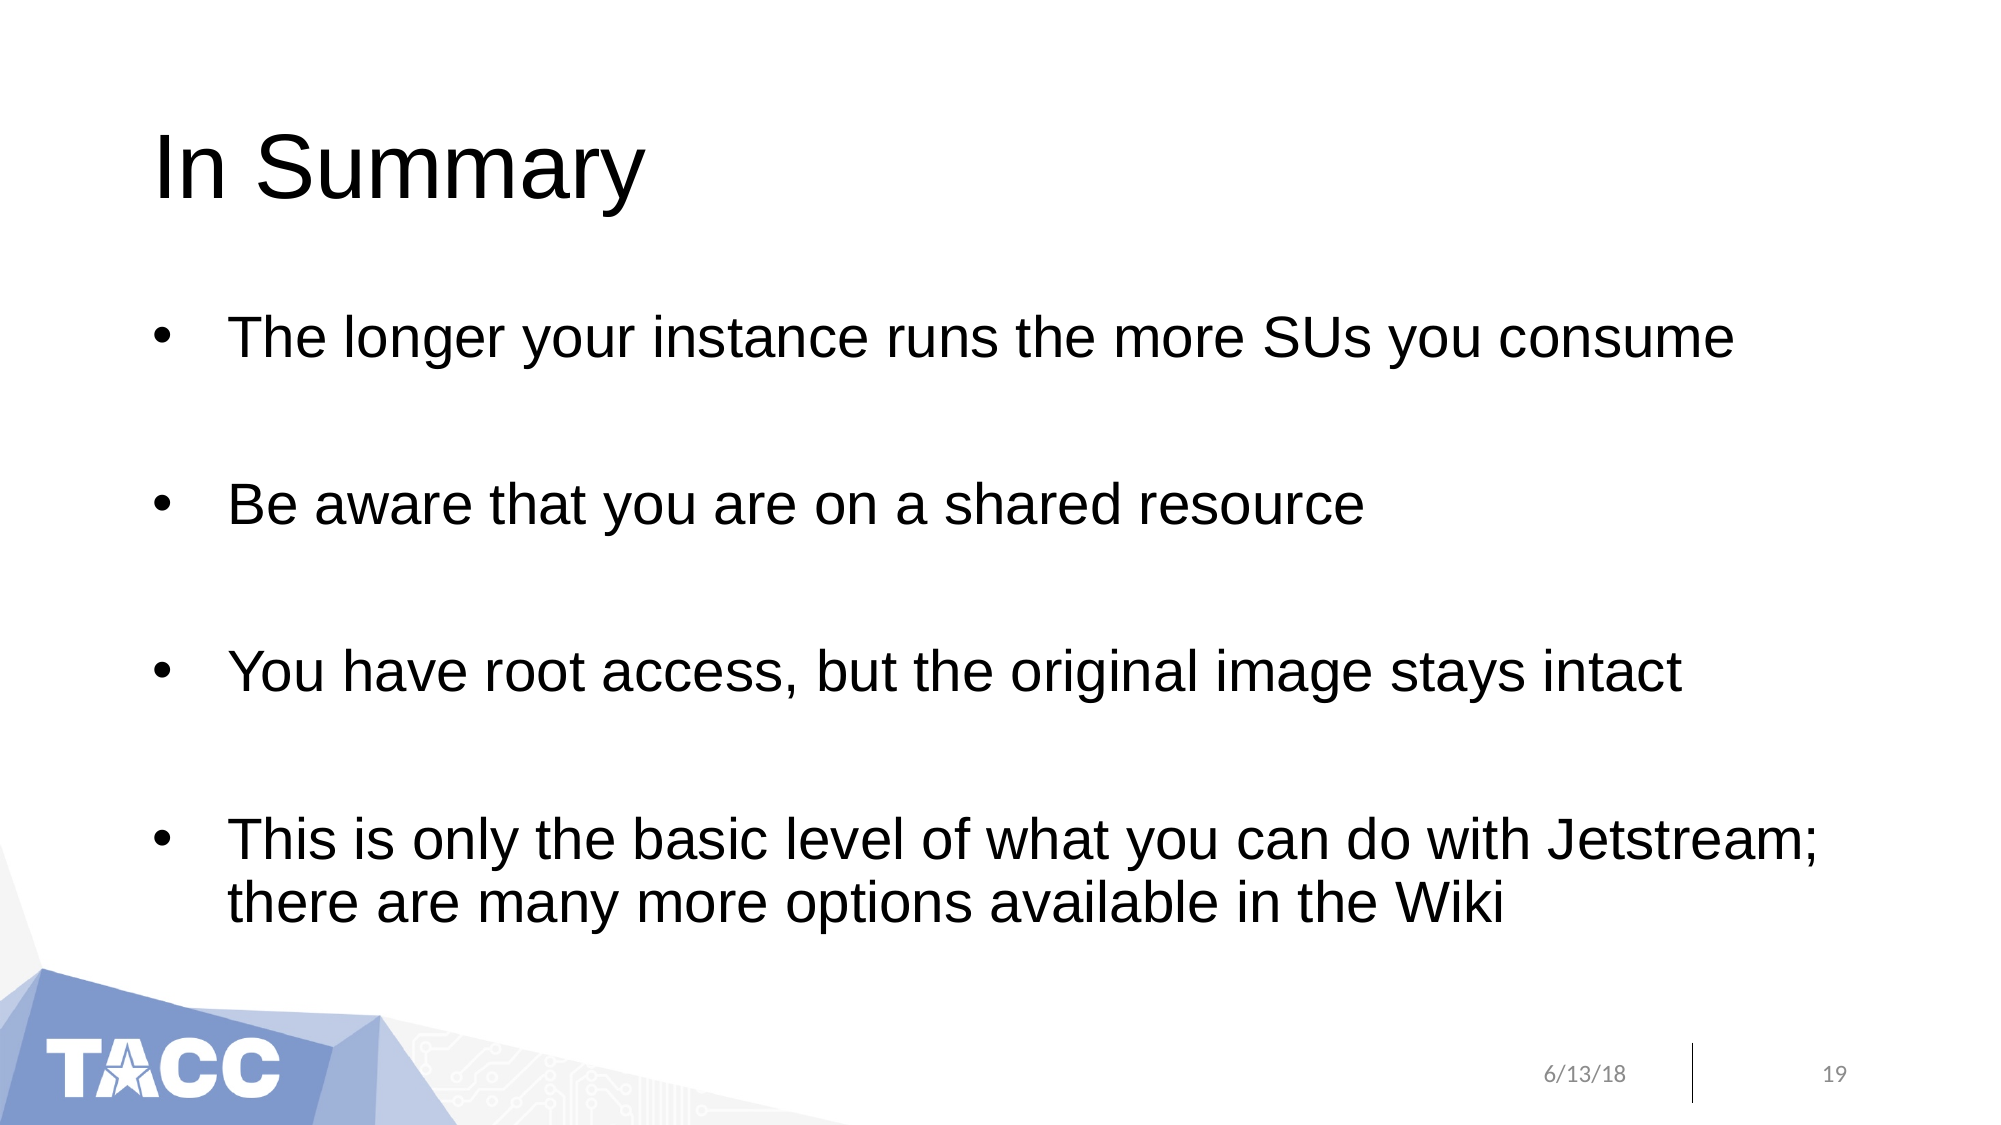

# In Summary
The longer your instance runs the more SUs you consume

Be aware that you are on a shared resource

You have root access, but the original image stays intact

This is only the basic level of what you can do with Jetstream; there are many more options available in the Wiki

6/13/18
19